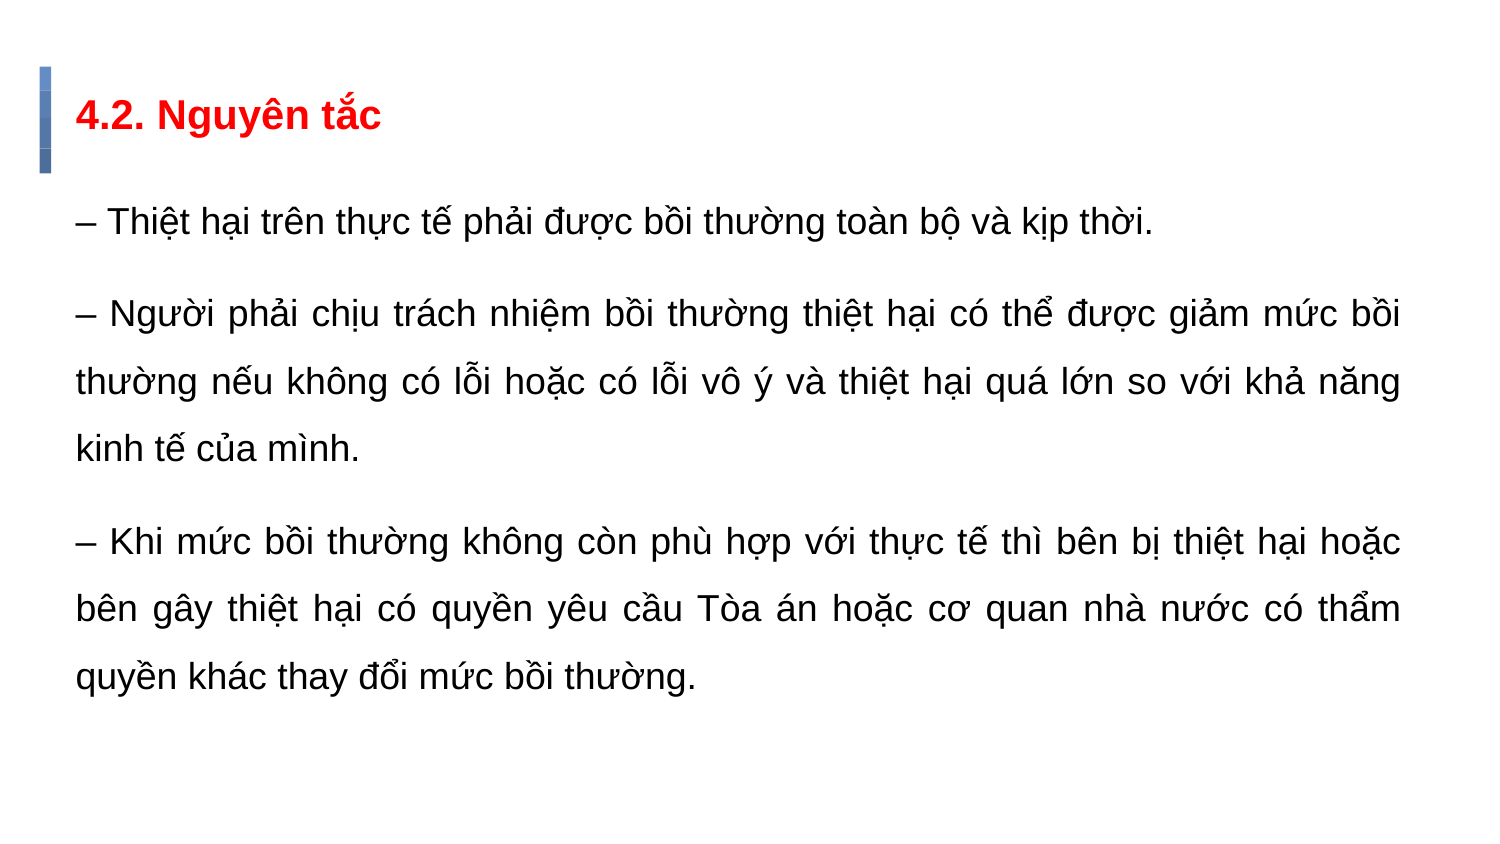

# 4.2. Nguyên tắc
– Thiệt hại trên thực tế phải được bồi thường toàn bộ và kịp thời.
– Người phải chịu trách nhiệm bồi thường thiệt hại có thể được giảm mức bồi thường nếu không có lỗi hoặc có lỗi vô ý và thiệt hại quá lớn so với khả năng kinh tế của mình.
– Khi mức bồi thường không còn phù hợp với thực tế thì bên bị thiệt hại hoặc bên gây thiệt hại có quyền yêu cầu Tòa án hoặc cơ quan nhà nước có thẩm quyền khác thay đổi mức bồi thường.